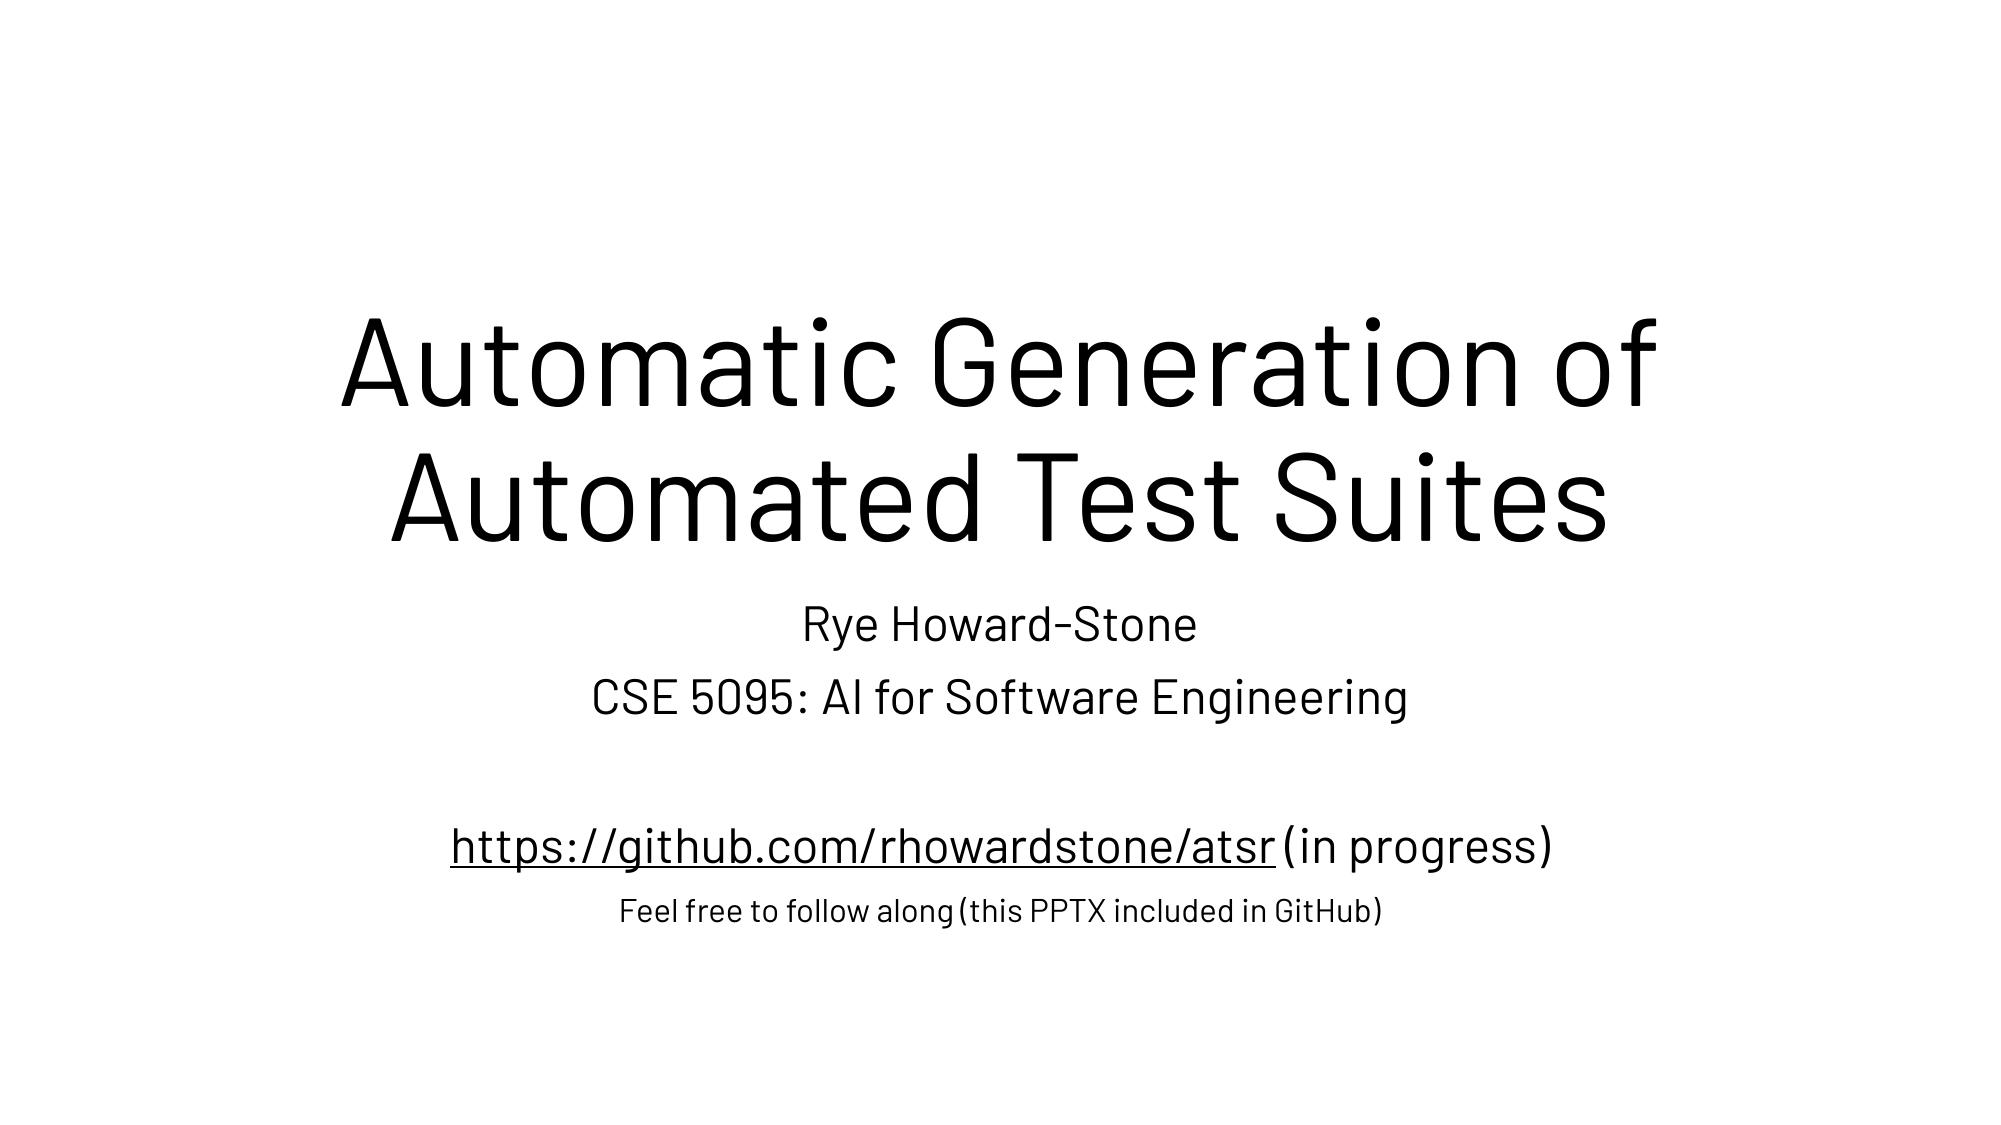

# Automatic Generation of Automated Test Suites
Rye Howard-Stone
CSE 5095: AI for Software Engineering

https://github.com/rhowardstone/atsr (in progress)
Feel free to follow along (this PPTX included in GitHub)